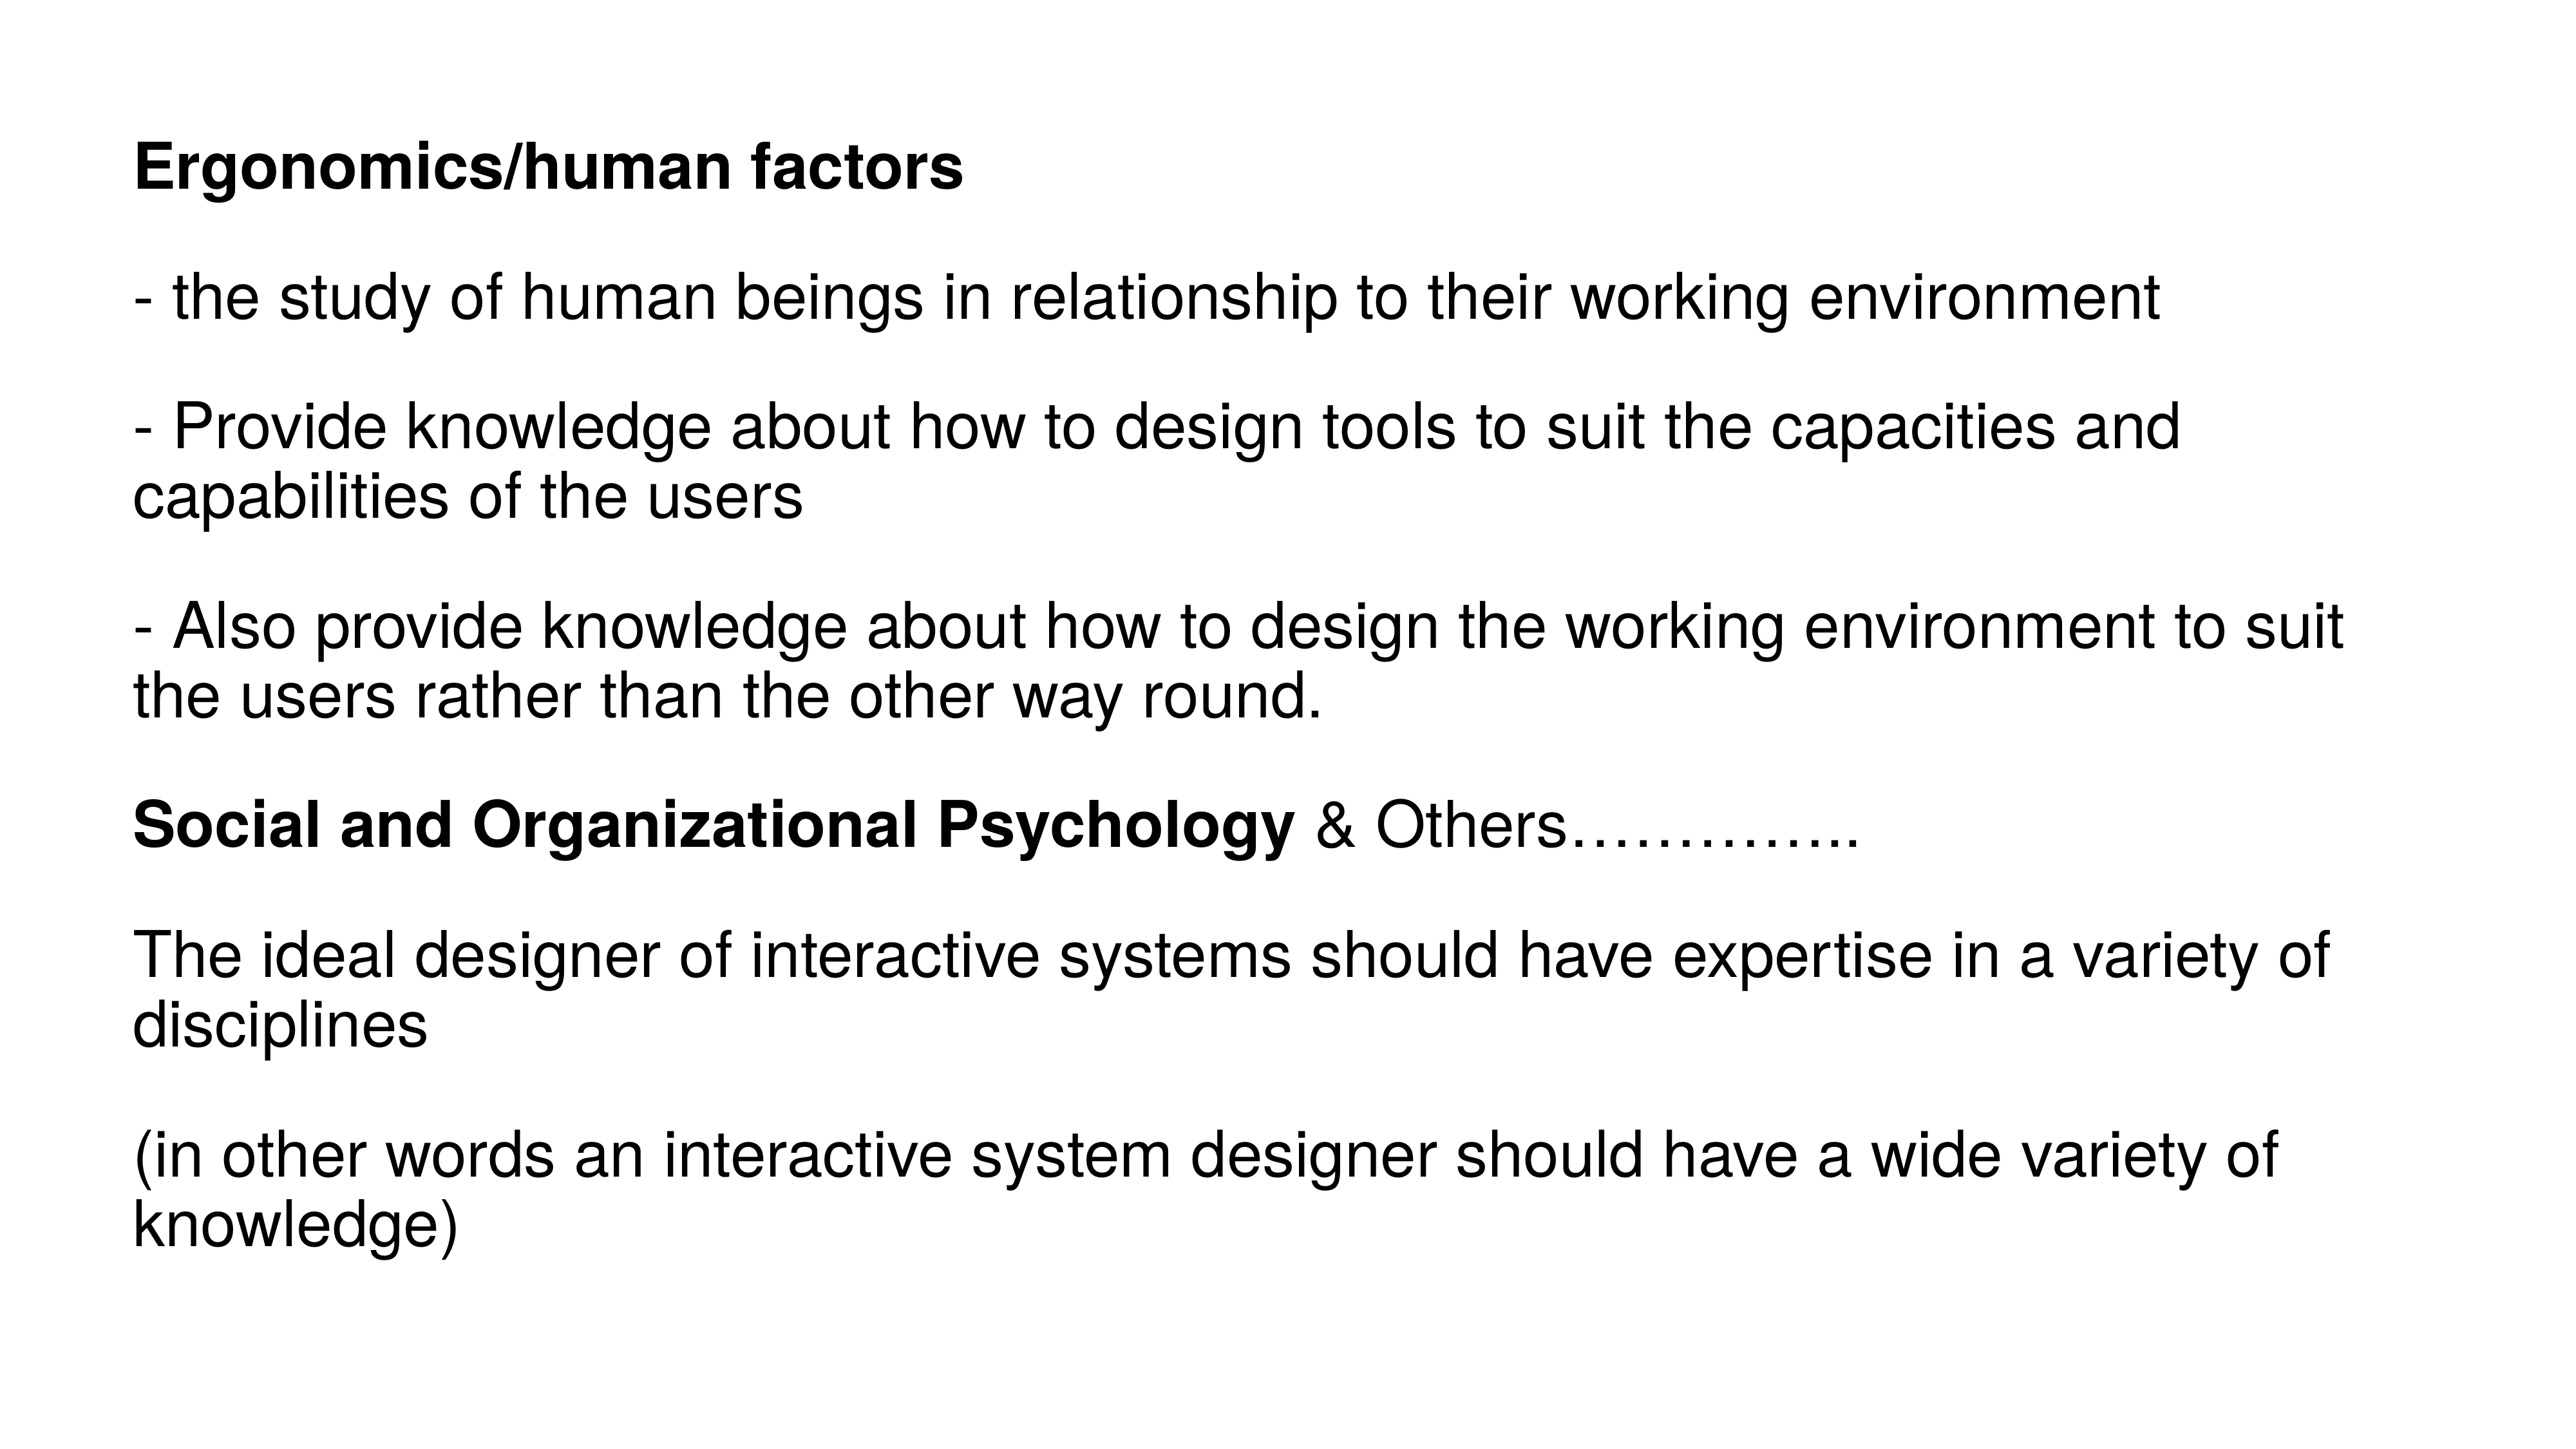

Ergonomics/human factors
- the study of human beings in relationship to their working environment
- Provide knowledge about how to design tools to suit the capacities and capabilities of the users
- Also provide knowledge about how to design the working environment to suit the users rather than the other way round.
Social and Organizational Psychology & Others…………..
The ideal designer of interactive systems should have expertise in a variety of disciplines
(in other words an interactive system designer should have a wide variety of knowledge)